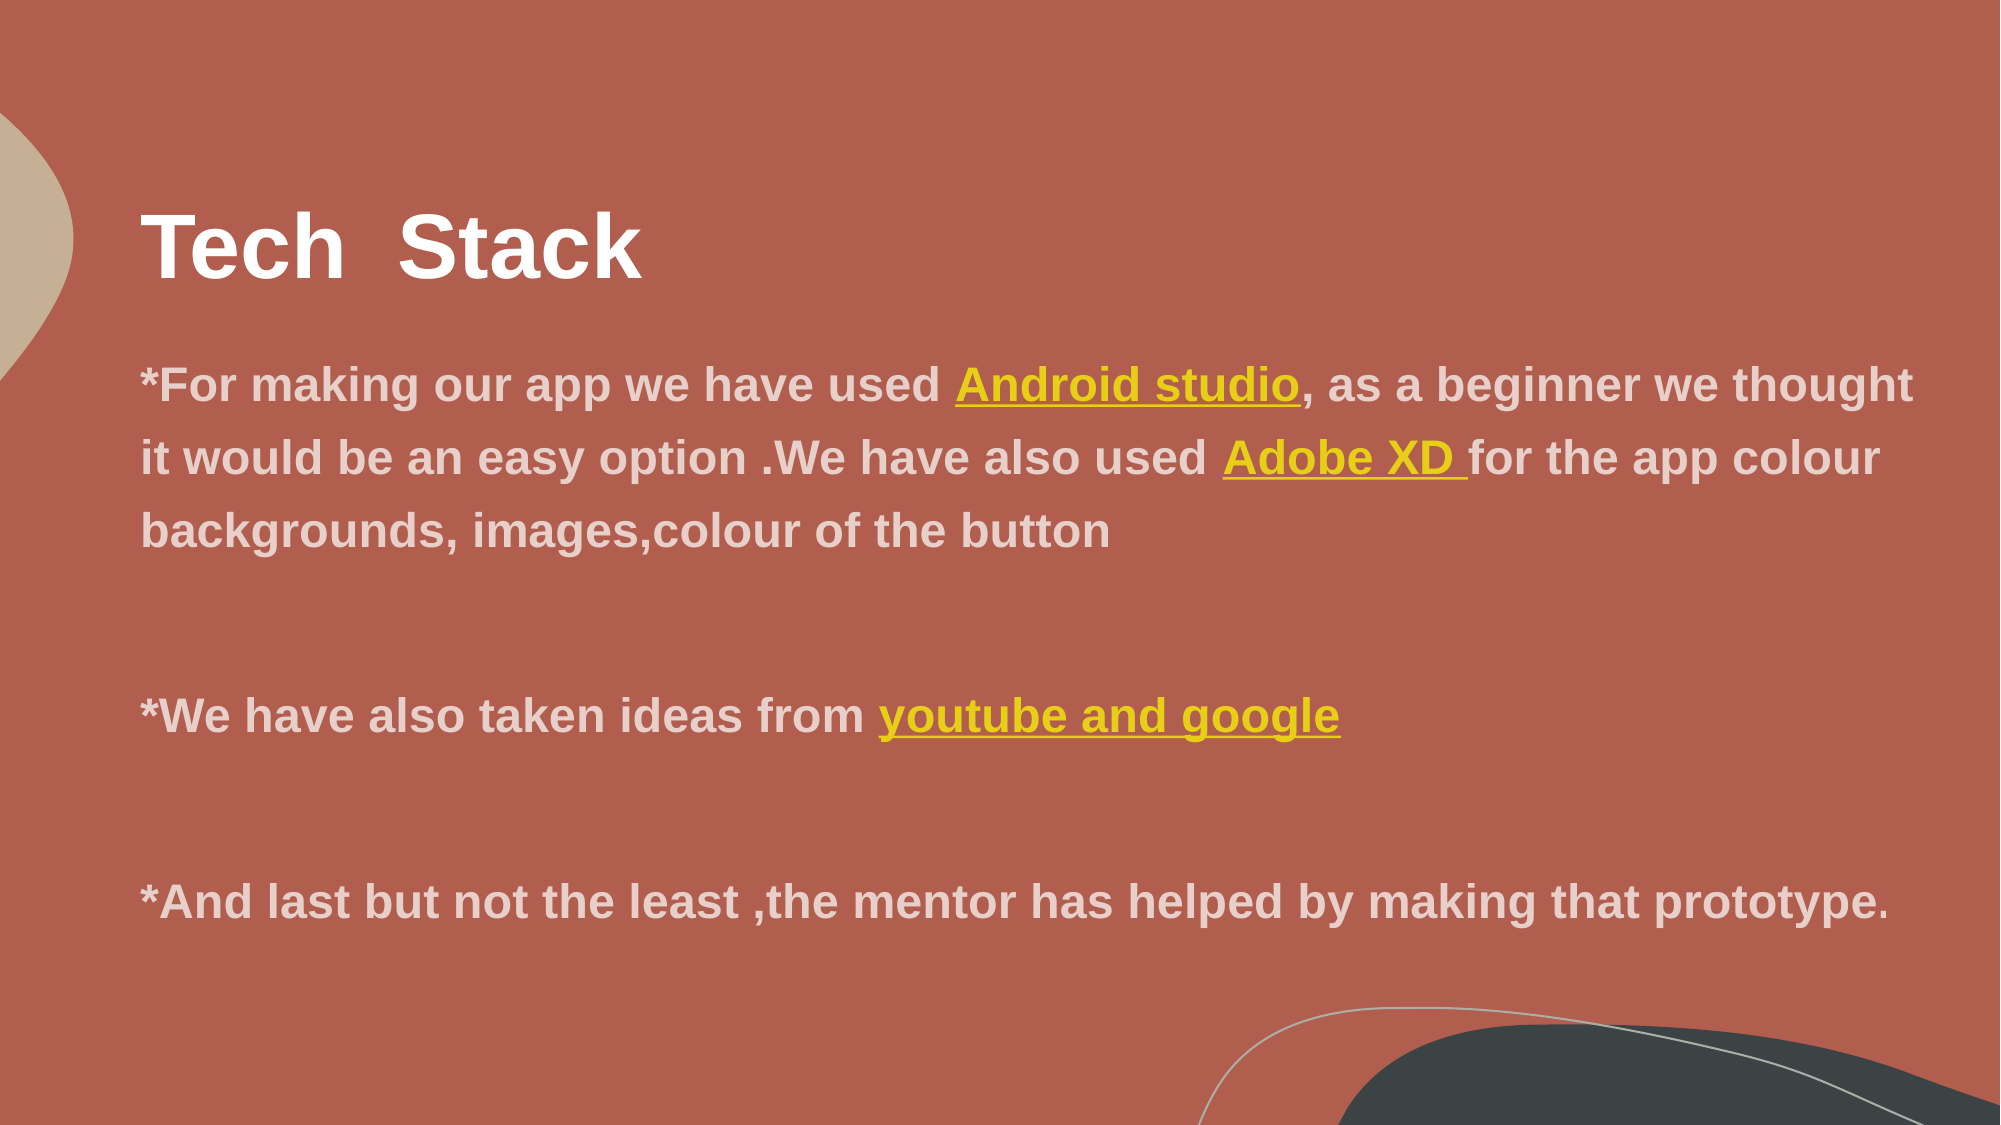

# Tech  Stack
*For making our app we have used Android studio, as a beginner we thought it would be an easy option .We have also used Adobe XD for the app colour backgrounds, images,colour of the button

*We have also taken ideas from youtube and google

*And last but not the least ,the mentor has helped by making that prototype.